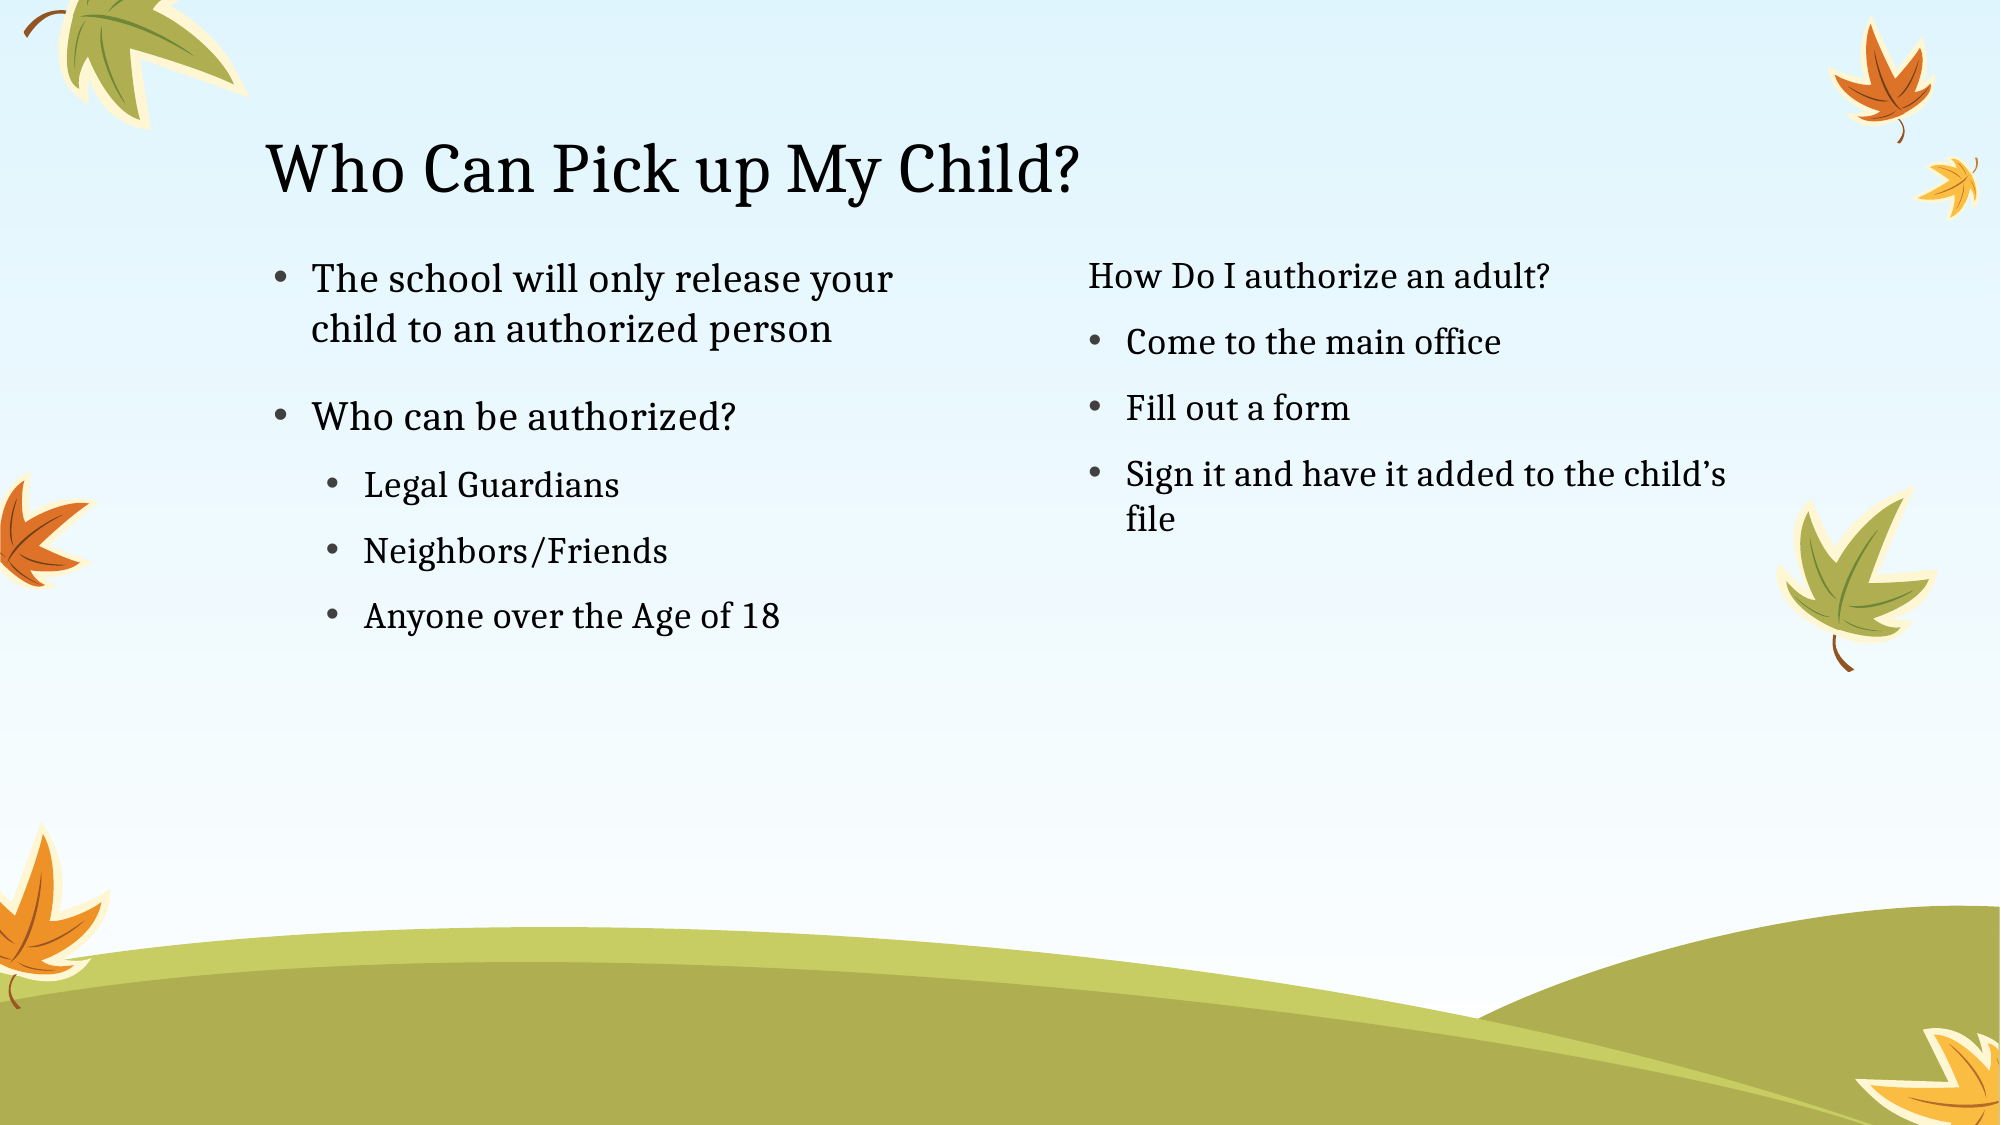

# Who Can Pick up My Child?
The school will only release your child to an authorized person
Who can be authorized?
Legal Guardians
Neighbors/Friends
Anyone over the Age of 18

How Do I authorize an adult?
Come to the main office
Fill out a form
Sign it and have it added to the child’s file